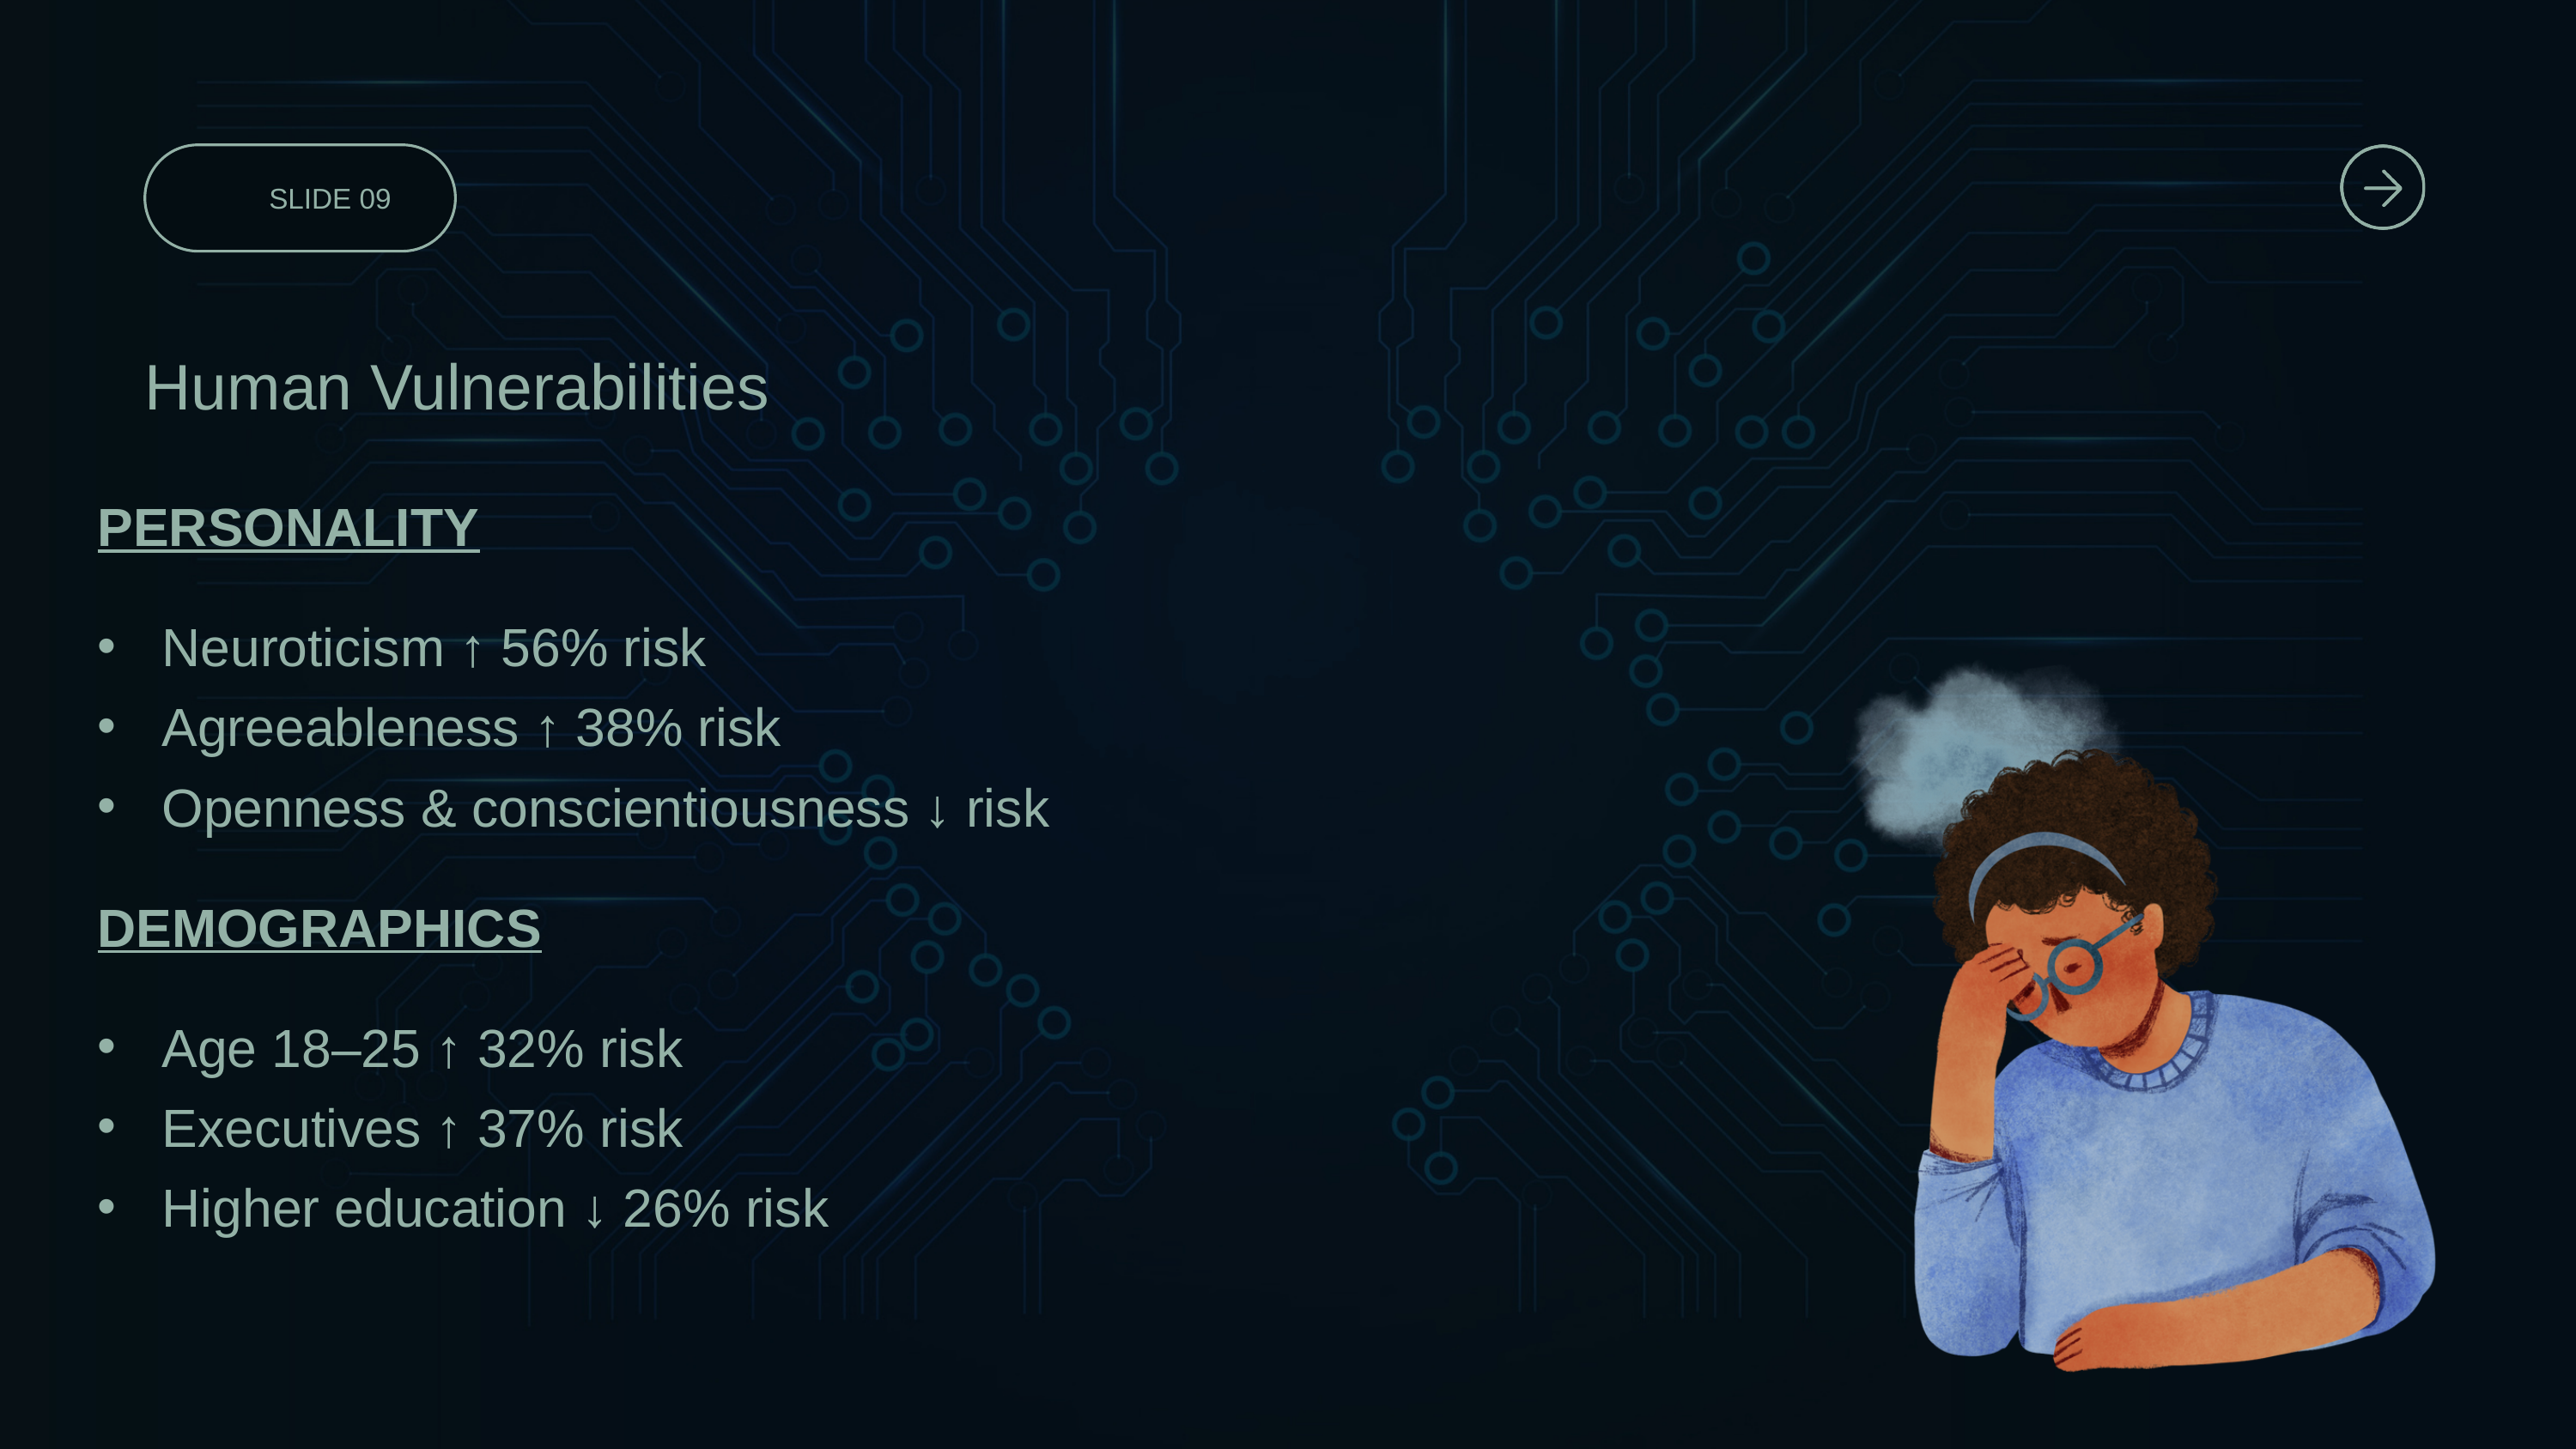

SLIDE 09
Human Vulnerabilities

PERSONALITY

Neuroticism ↑ 56% risk

Agreeableness ↑ 38% risk

Openness & conscientiousness ↓ risk

DEMOGRAPHICS

Age 18–25 ↑ 32% risk

Executives ↑ 37% risk

Higher education ↓ 26% risk